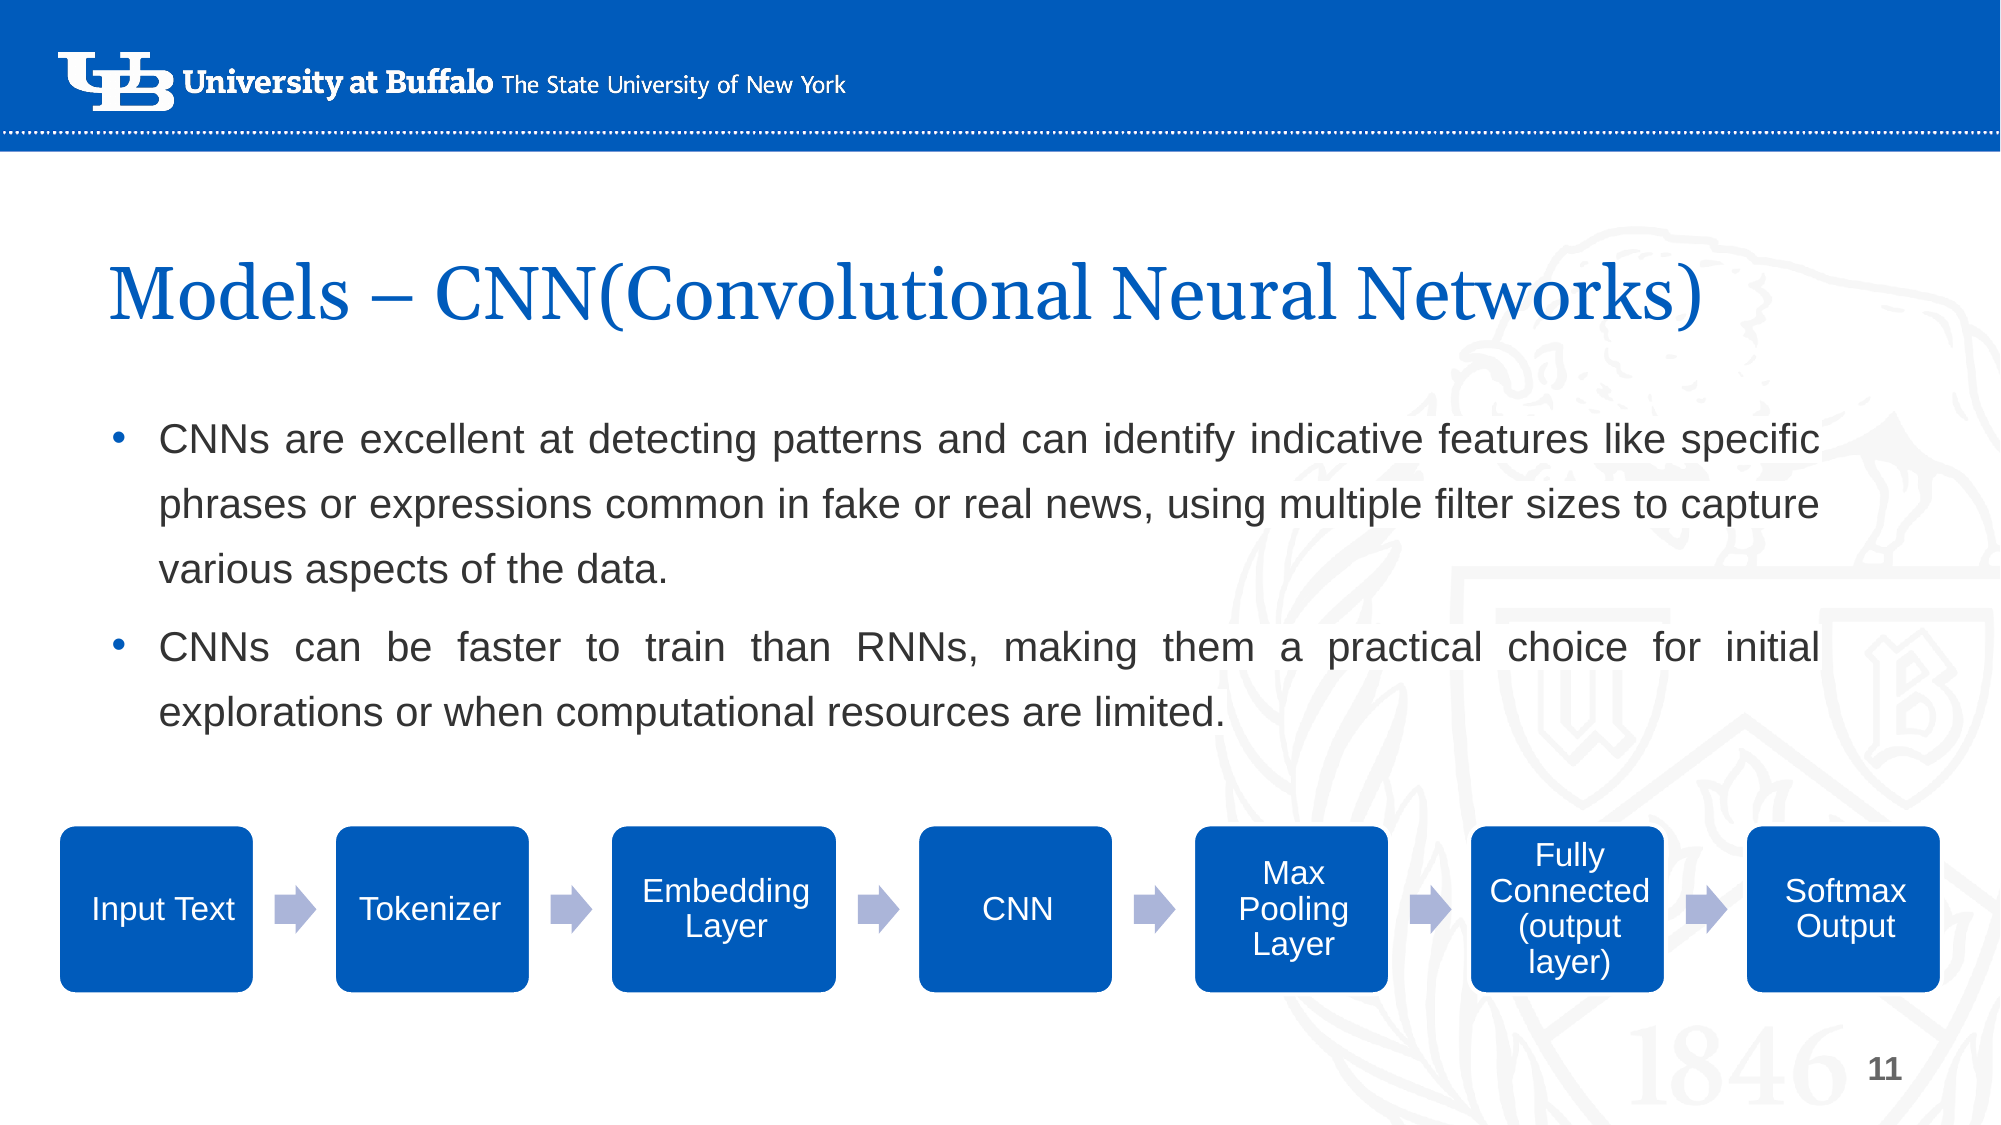

# Models – CNN(Convolutional Neural Networks)
CNNs are excellent at detecting patterns and can identify indicative features like specific phrases or expressions common in fake or real news, using multiple filter sizes to capture various aspects of the data.
CNNs can be faster to train than RNNs, making them a practical choice for initial explorations or when computational resources are limited.
 Input Text

Tokenizer

Embedding Layer

CNN

Max Pooling Layer

Fully Connected (output layer)

Softmax Output
11